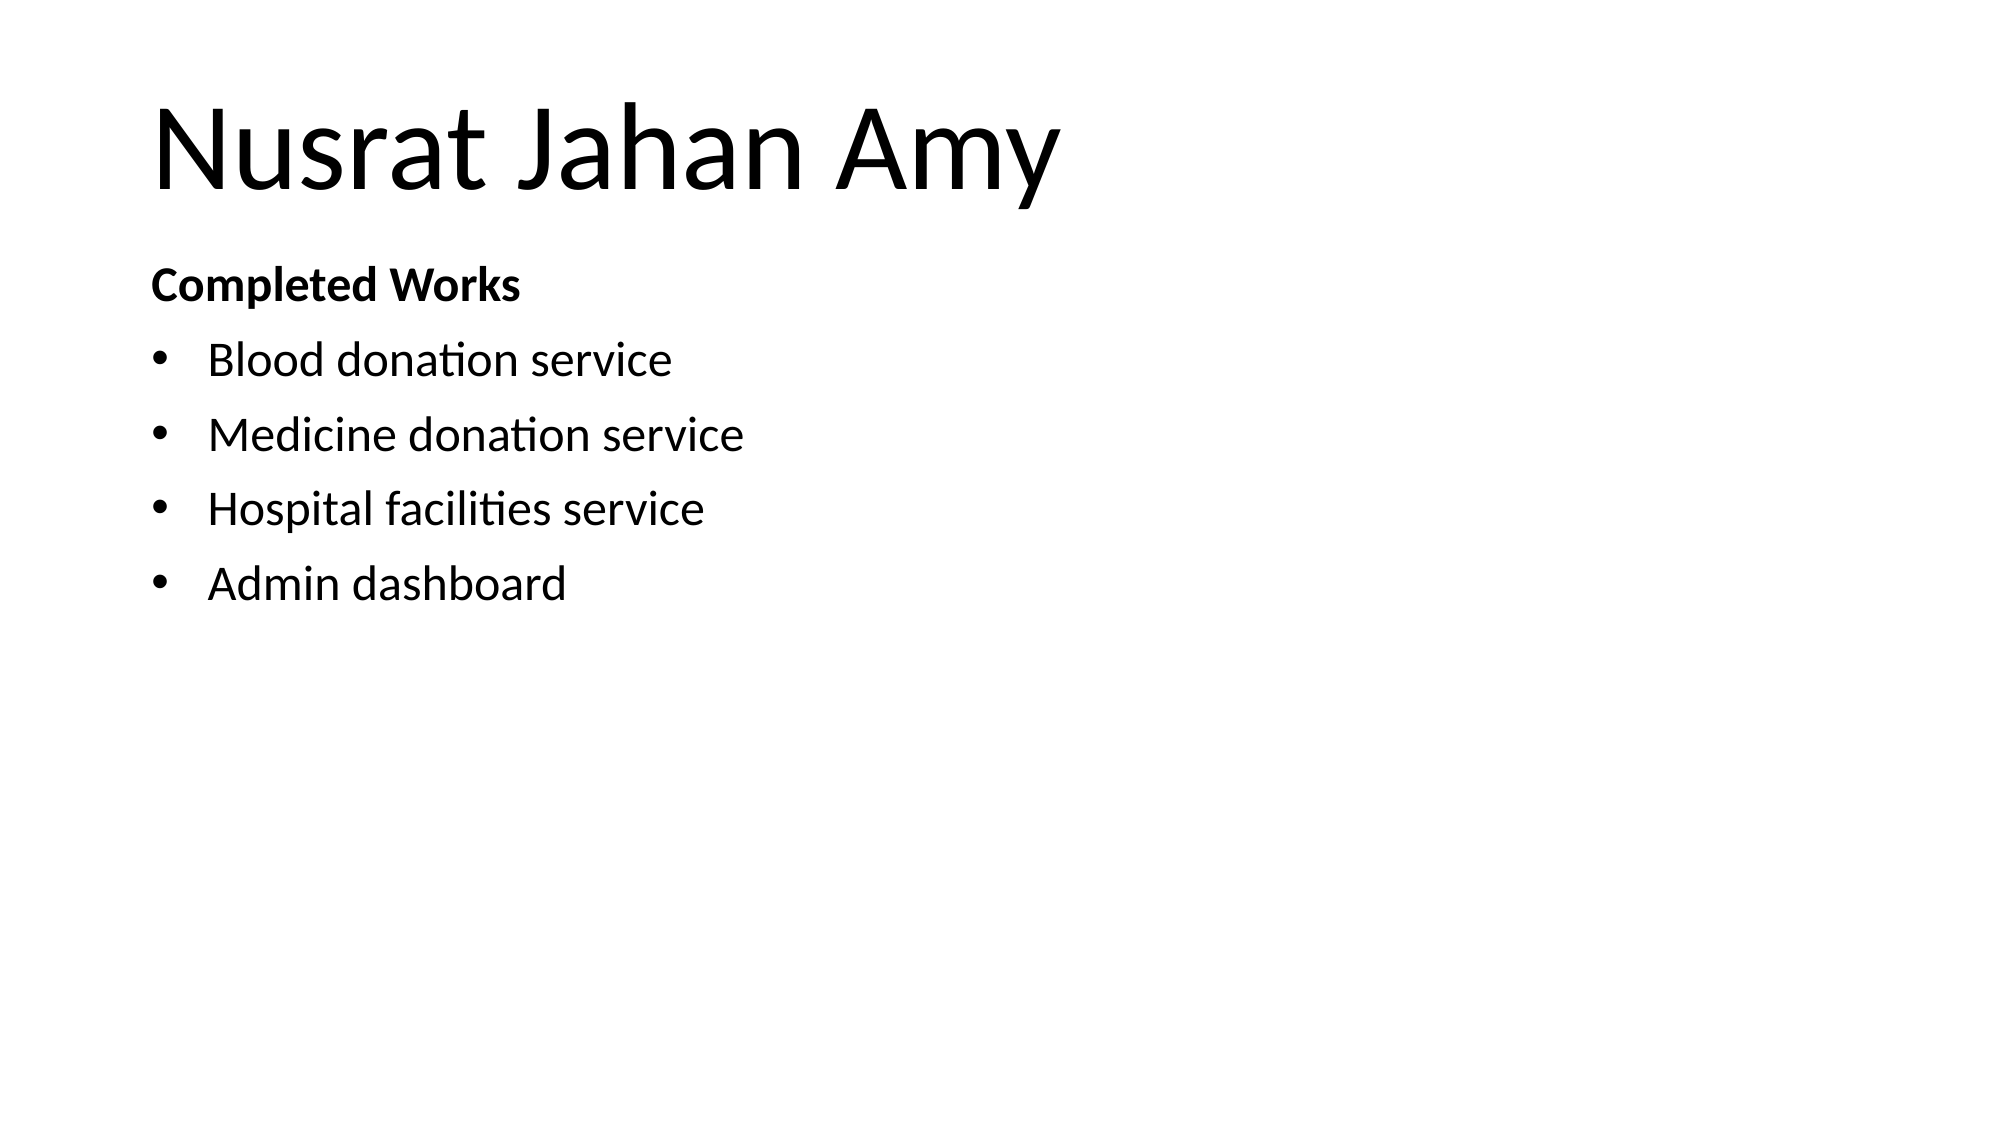

# Nusrat Jahan Amy
Completed Works
Blood donation service
Medicine donation service
Hospital facilities service
Admin dashboard